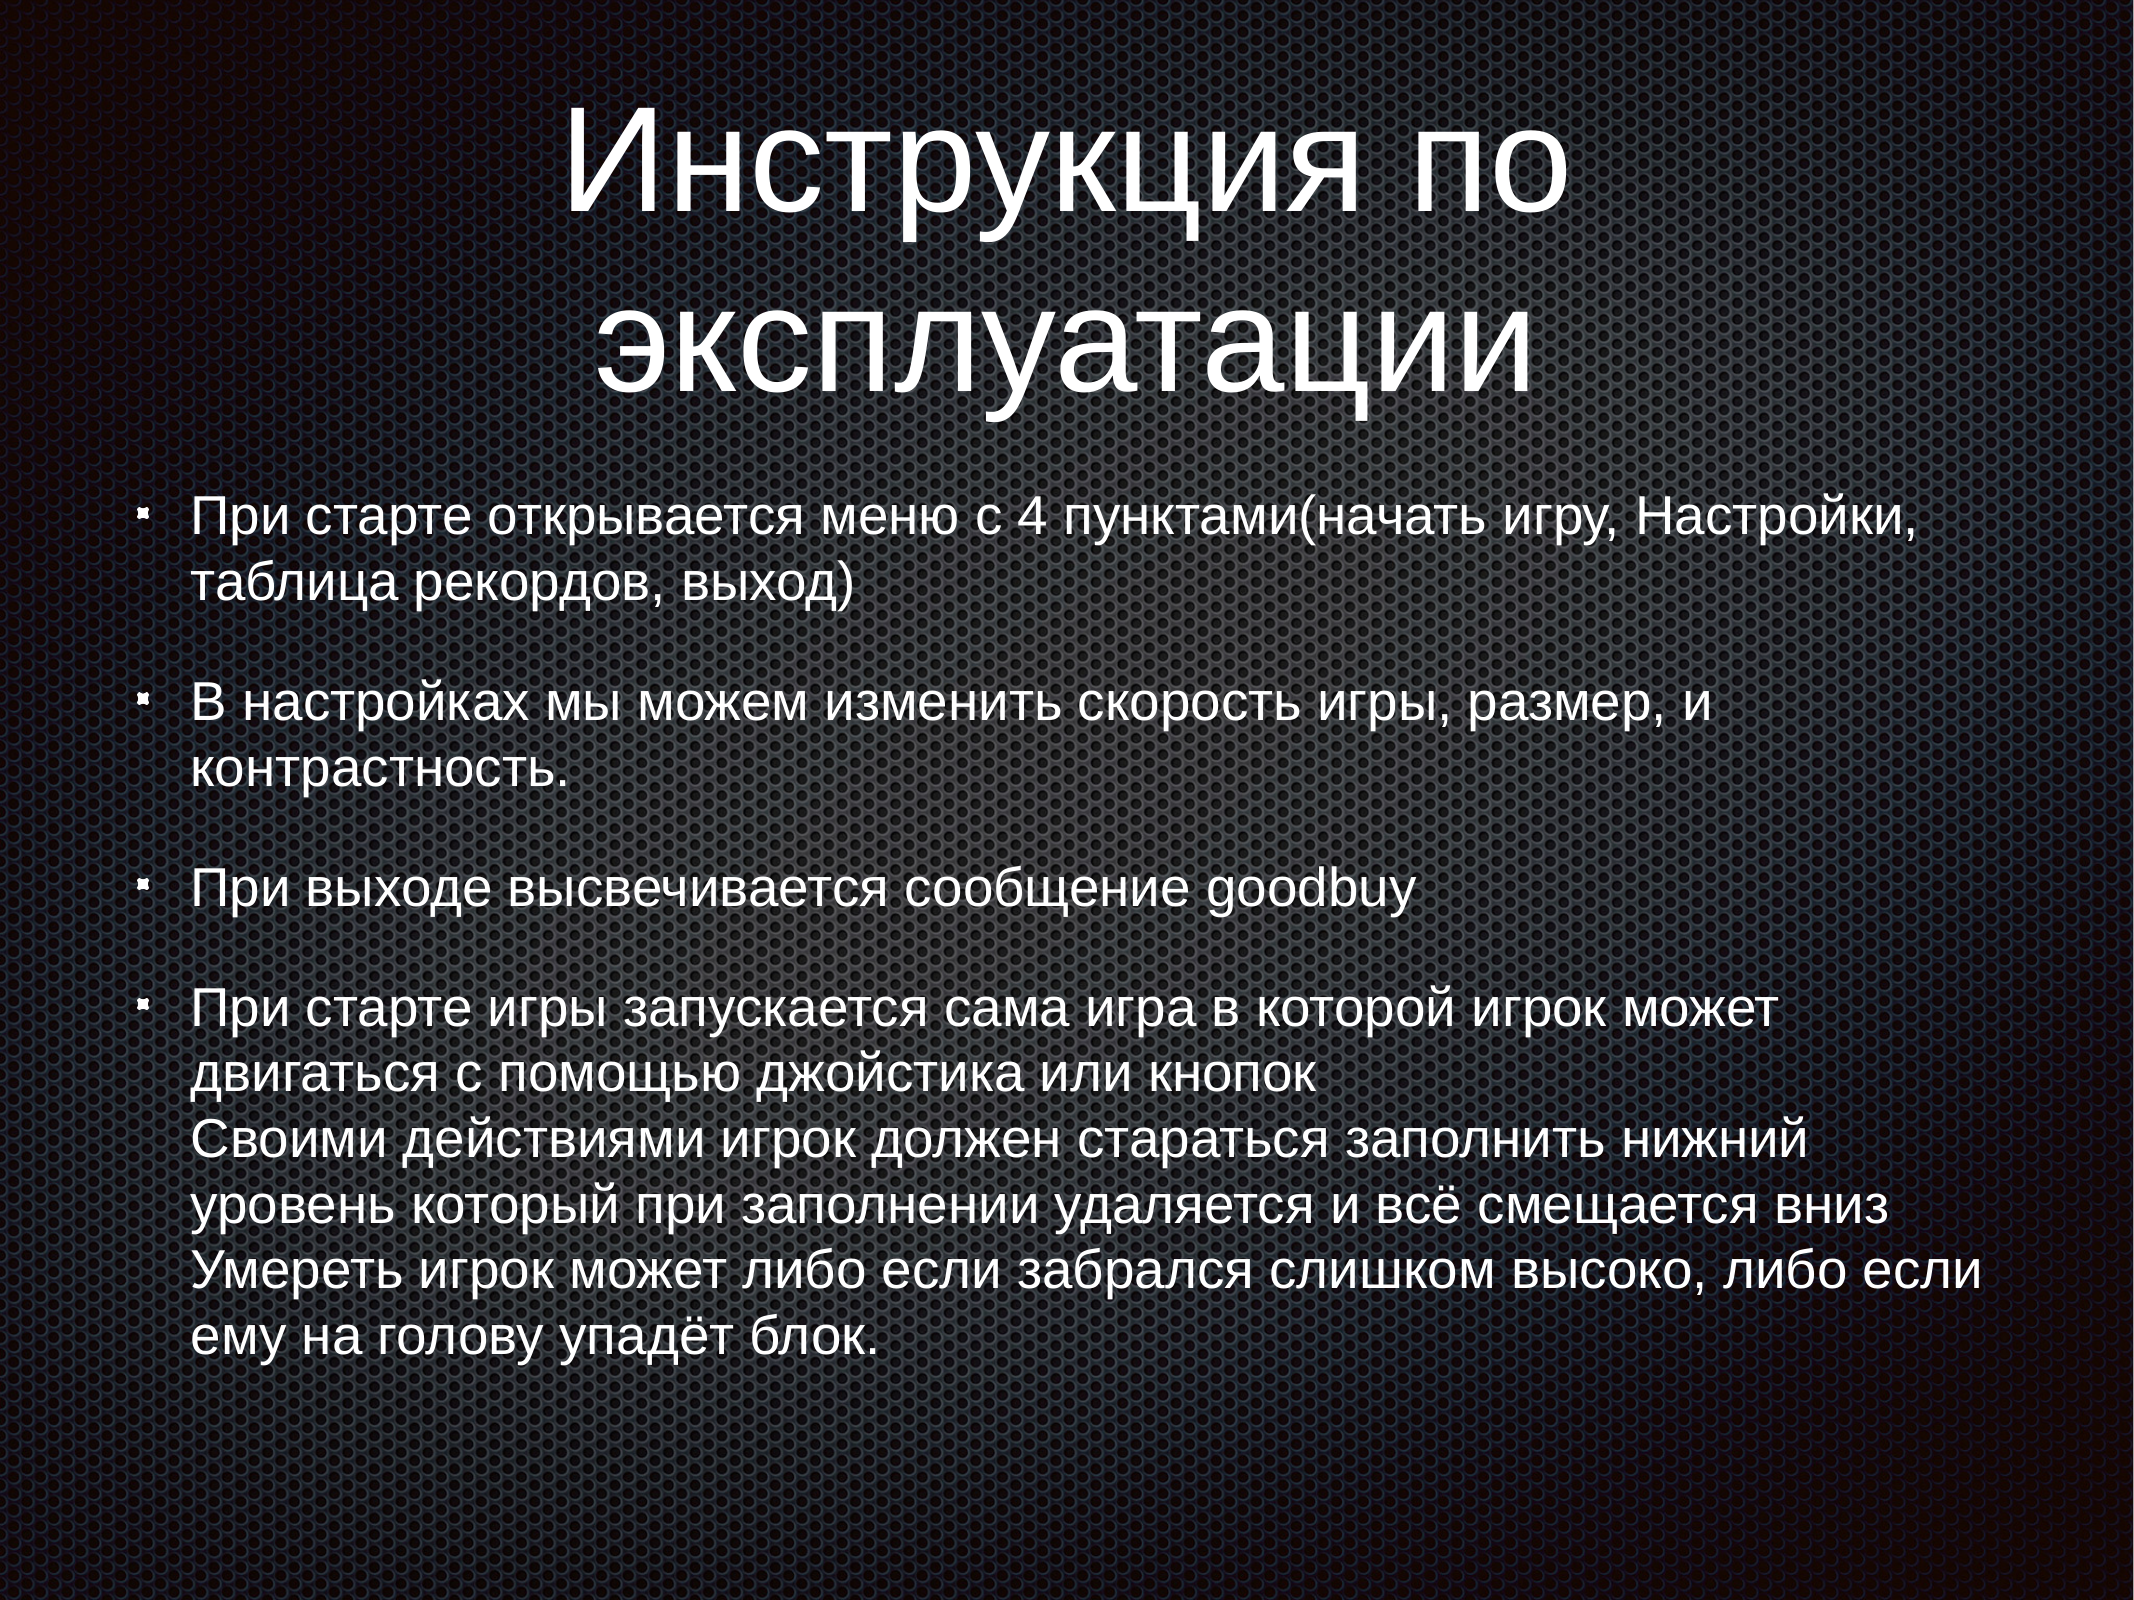

# Инструкция по эксплуатации
При старте открывается меню с 4 пунктами(начать игру, Настройки, таблица рекордов, выход)
В настройках мы можем изменить скорость игры, размер, и контрастность.
При выходе высвечивается сообщение goodbuy
При старте игры запускается сама игра в которой игрок может двигаться с помощью джойстика или кнопок
Своими действиями игрок должен стараться заполнить нижний уровень который при заполнении удаляется и всё смещается вниз
Умереть игрок может либо если забрался слишком высоко, либо если ему на голову упадёт блок.